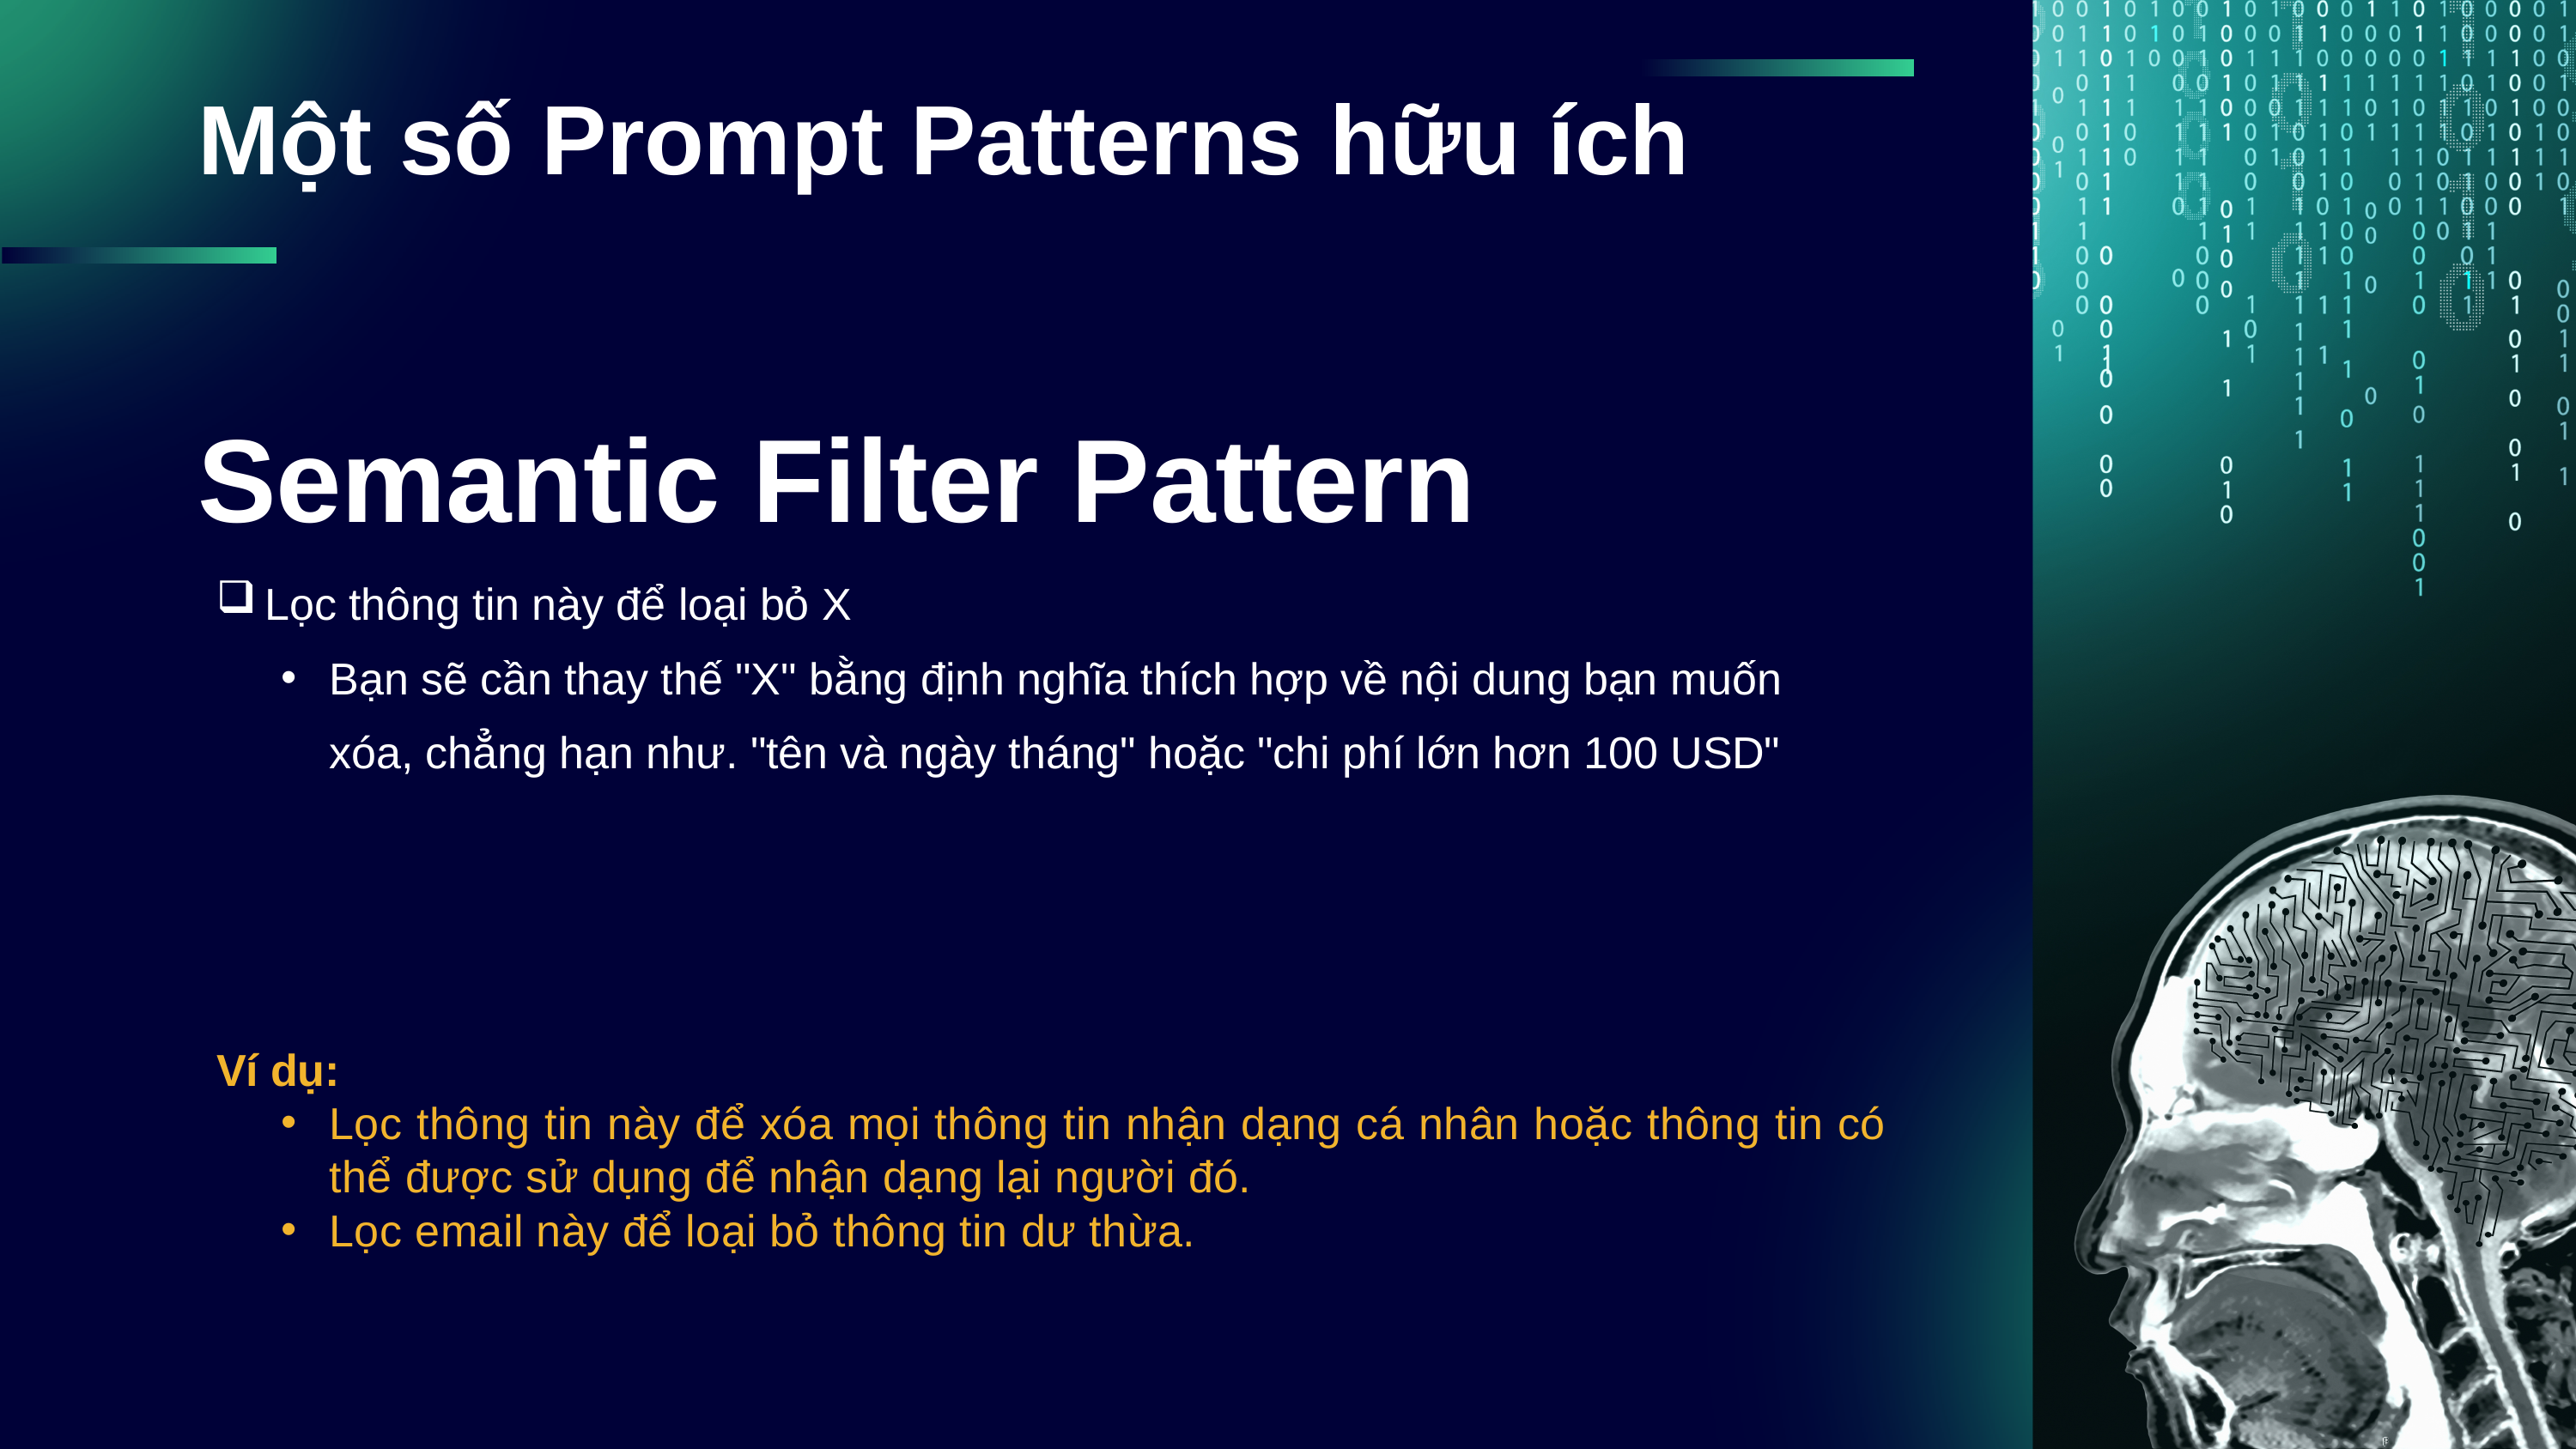

Một số Prompt Patterns hữu ích

Semantic Filter Pattern

Lọc thông tin này để loại bỏ X
Bạn sẽ cần thay thế "X" bằng định nghĩa thích hợp về nội dung bạn muốn xóa, chẳng hạn như. "tên và ngày tháng" hoặc "chi phí lớn hơn 100 USD"

Ví dụ:
Lọc thông tin này để xóa mọi thông tin nhận dạng cá nhân hoặc thông tin có thể được sử dụng để nhận dạng lại người đó.
Lọc email này để loại bỏ thông tin dư thừa.